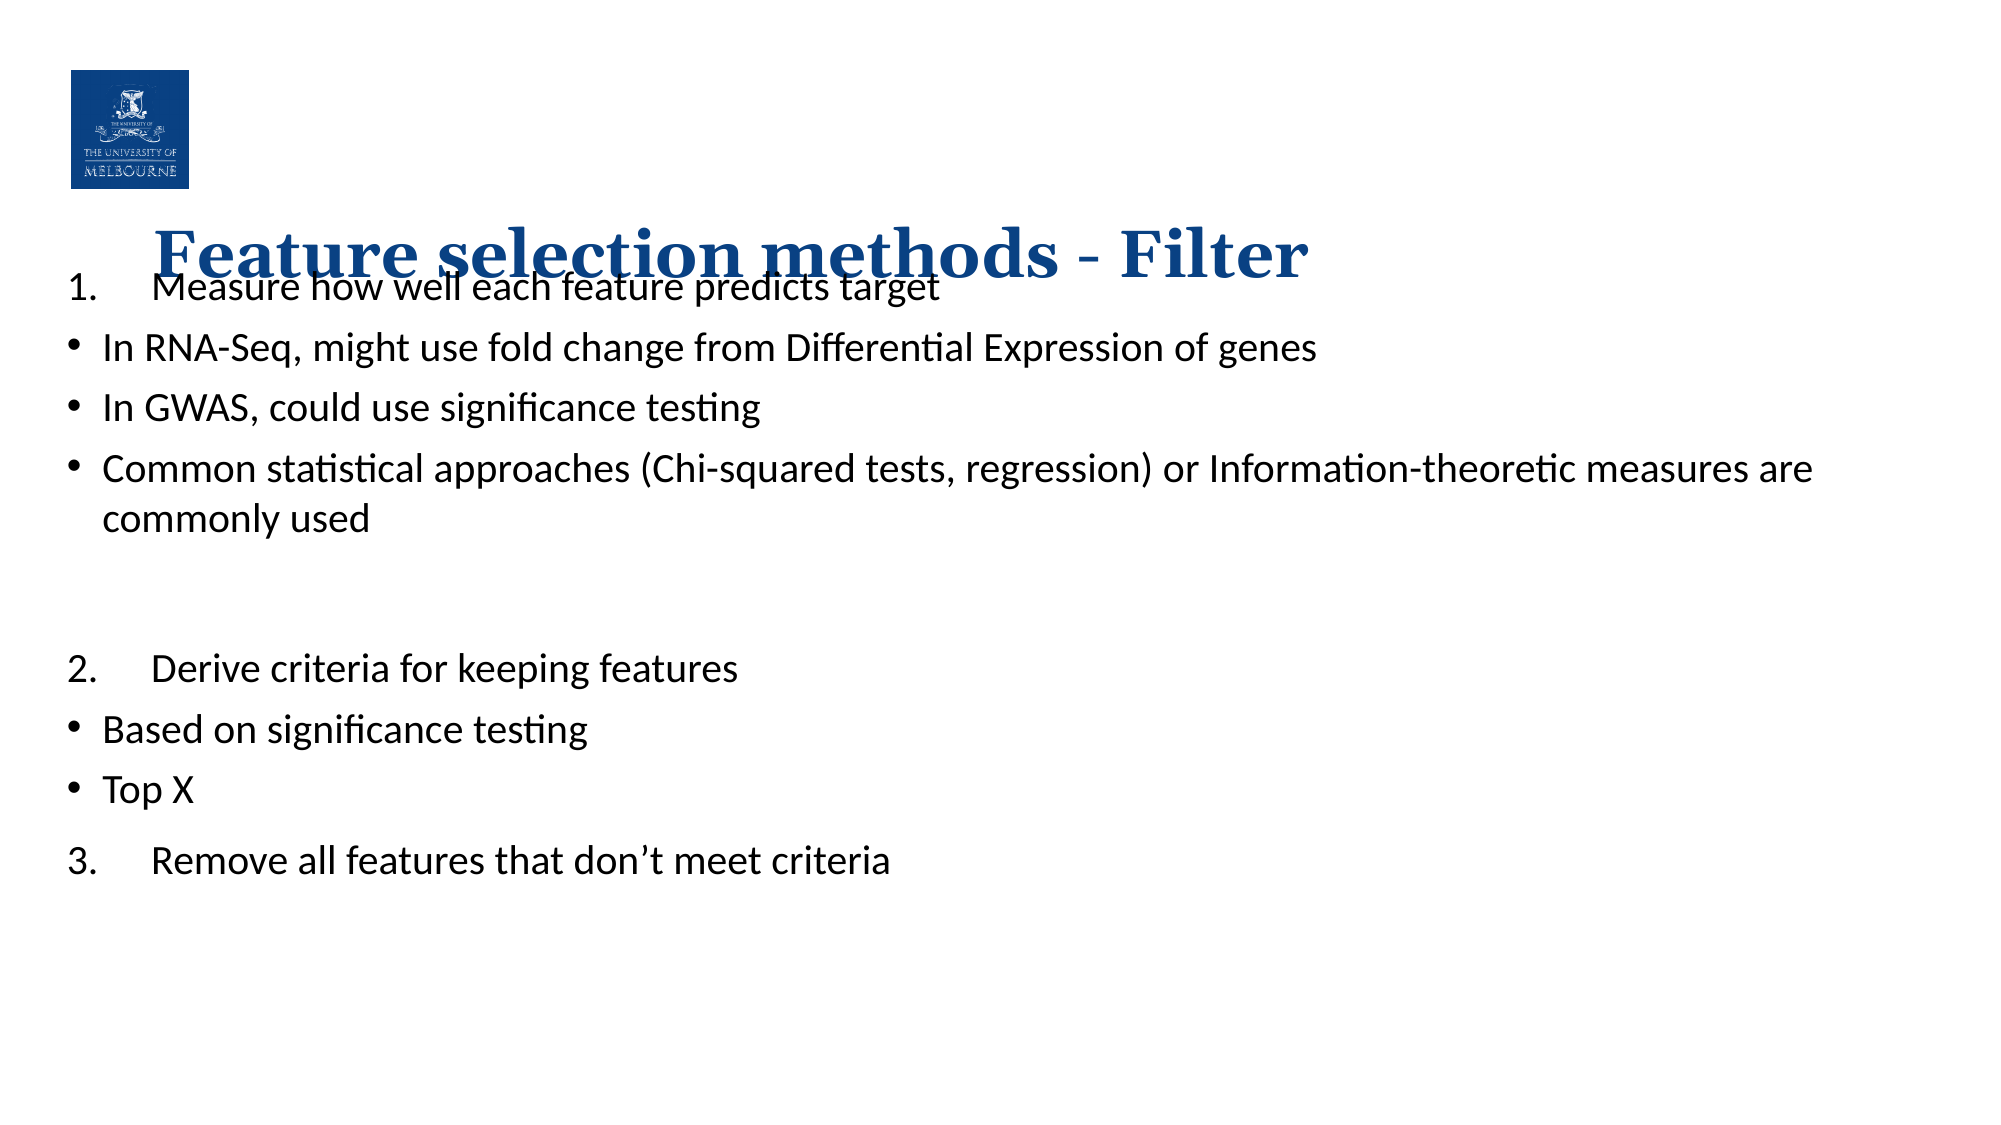

# Feature selection methods - Filter
Measure how well each feature predicts target
In RNA-Seq, might use fold change from Differential Expression of genes
In GWAS, could use significance testing
Common statistical approaches (Chi-squared tests, regression) or Information-theoretic measures are commonly used

Derive criteria for keeping features
Based on significance testing
Top X
Remove all features that don’t meet criteria